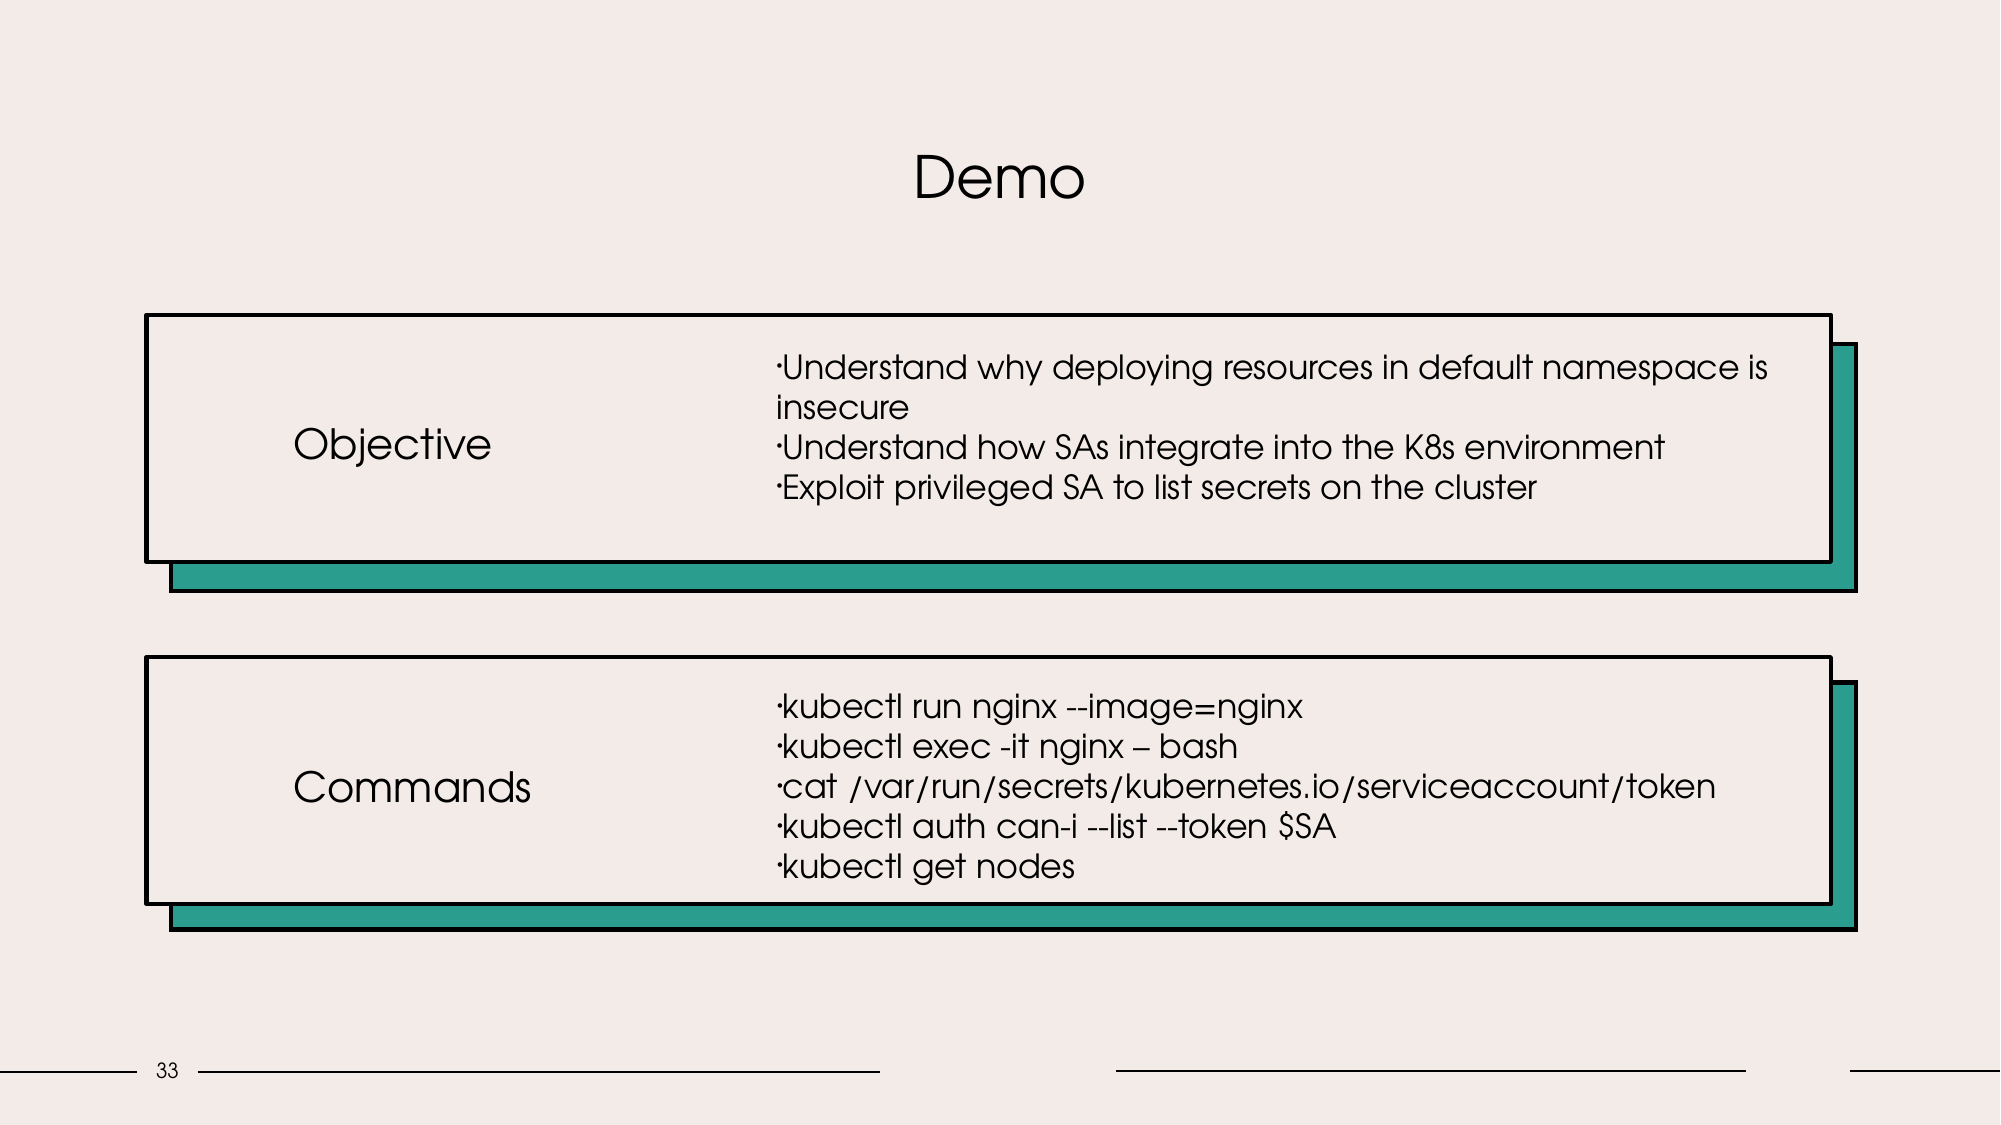

# Demo
Objective
Understand why deploying resources in default namespace is insecure
Understand how SAs integrate into the K8s environment
Exploit privileged SA to list secrets on the cluster

Commands
kubectl run nginx --image=nginx
kubectl exec -it nginx – bash
cat /var/run/secrets/kubernetes.io/serviceaccount/token
kubectl auth can-i --list --token $SA
kubectl get nodes
33